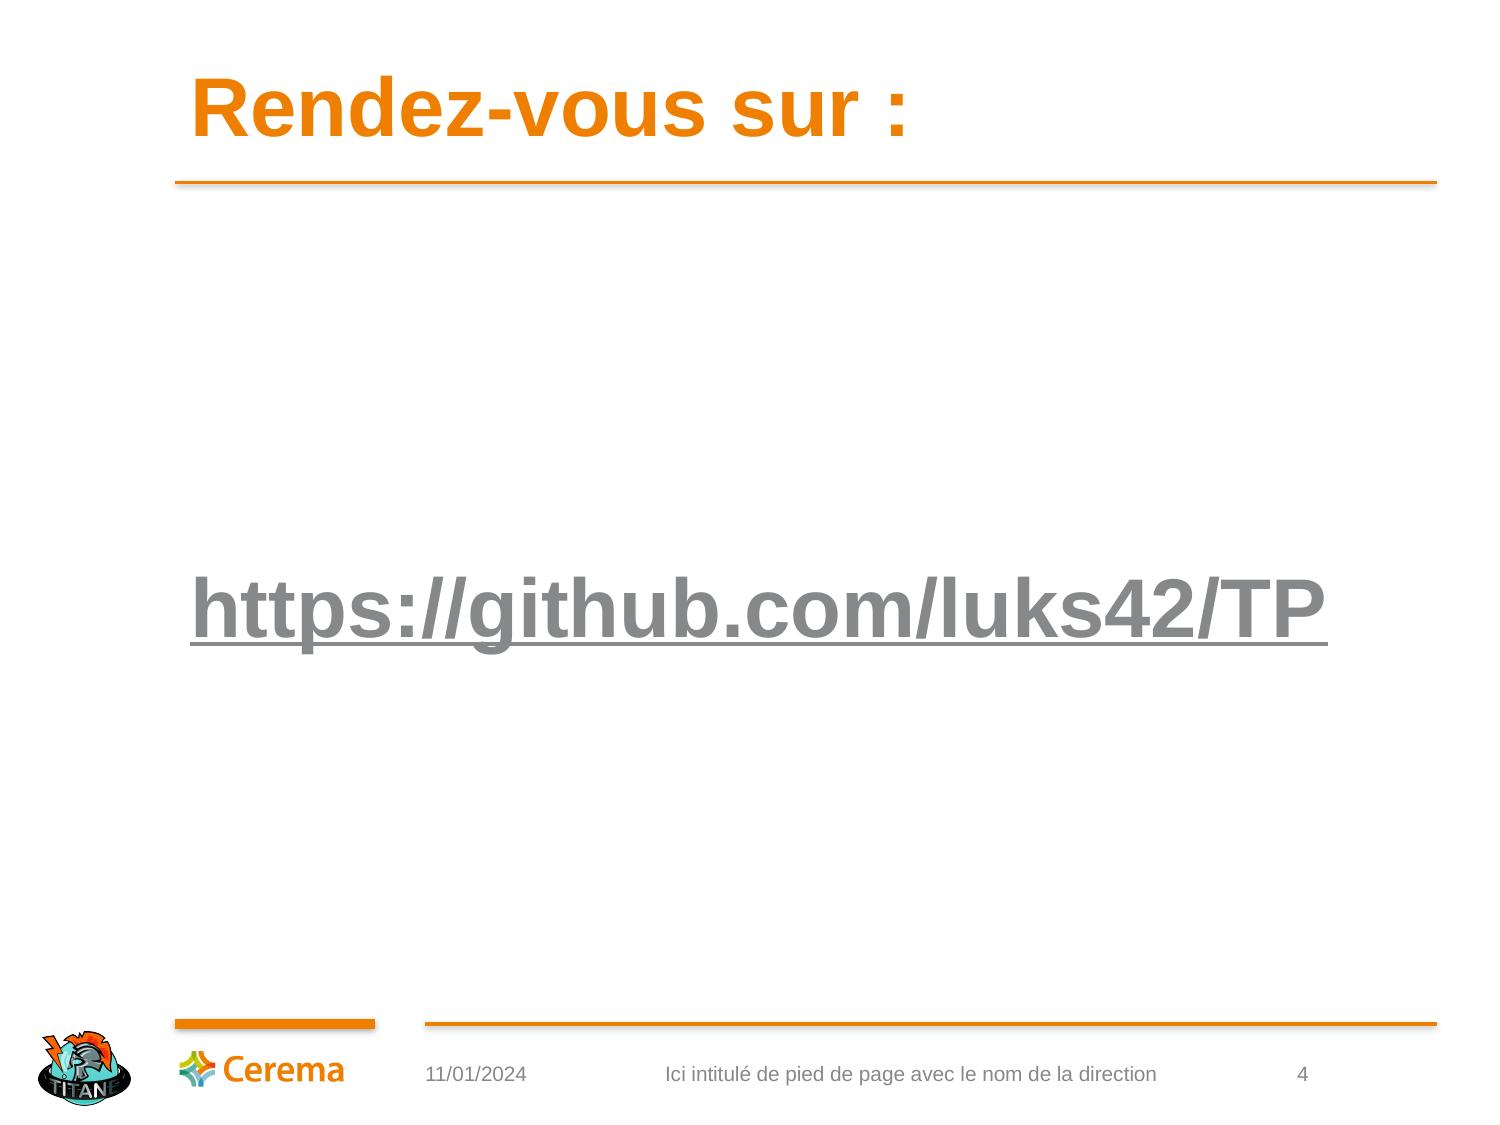

Rendez-vous sur :
# https://github.com/luks42/TP
11/01/2024
Ici intitulé de pied de page avec le nom de la direction
4